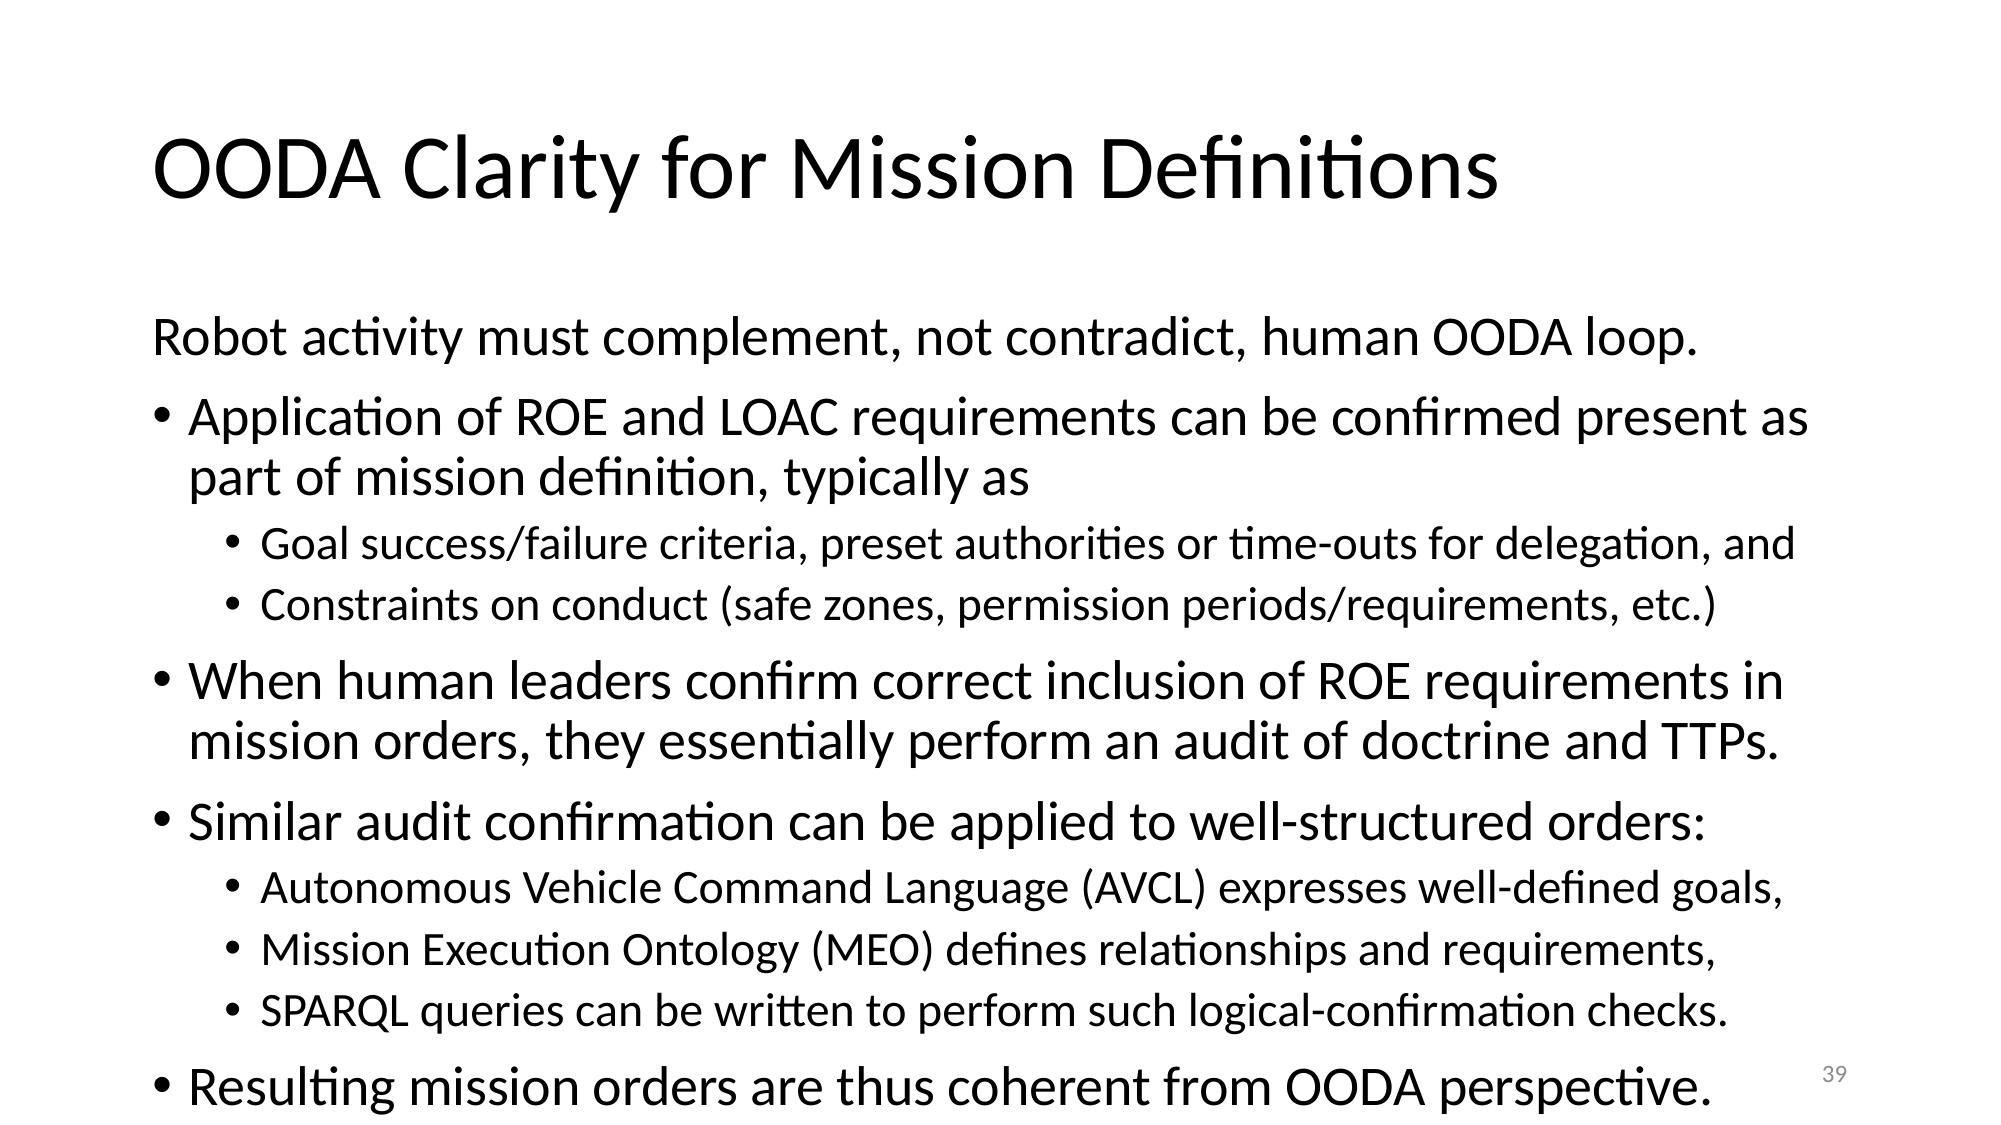

# OODA Clarity for Mission Definitions
Robot activity must complement, not contradict, human OODA loop.
Application of ROE and LOAC requirements can be confirmed present as part of mission definition, typically as
Goal success/failure criteria, preset authorities or time-outs for delegation, and
Constraints on conduct (safe zones, permission periods/requirements, etc.)
When human leaders confirm correct inclusion of ROE requirements in mission orders, they essentially perform an audit of doctrine and TTPs.
Similar audit confirmation can be applied to well-structured orders:
Autonomous Vehicle Command Language (AVCL) expresses well-defined goals,
Mission Execution Ontology (MEO) defines relationships and requirements,
SPARQL queries can be written to perform such logical-confirmation checks.
Resulting mission orders are thus coherent from OODA perspective.
39